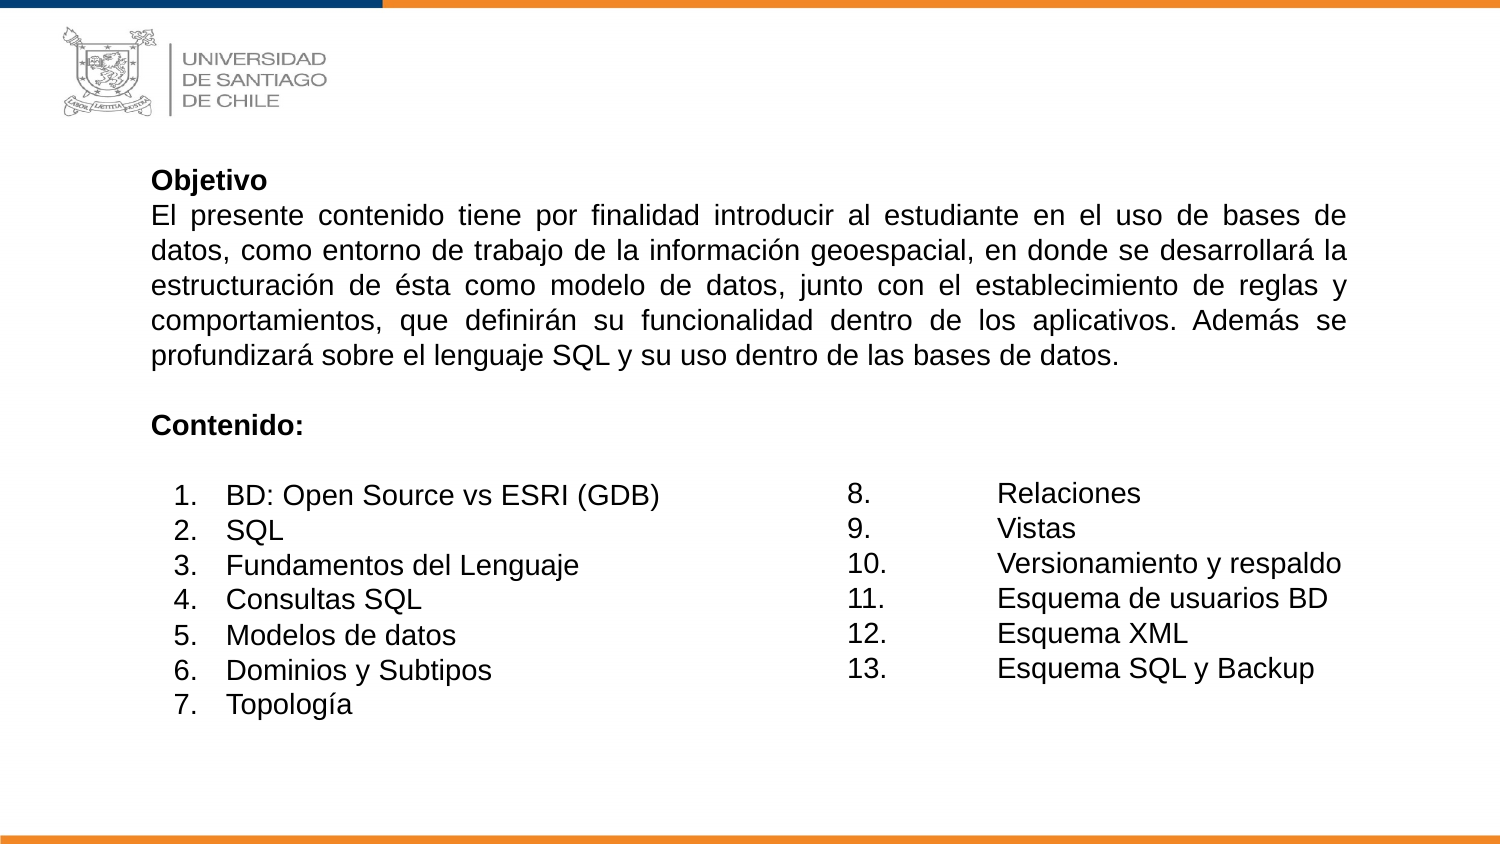

Objetivo
El presente contenido tiene por finalidad introducir al estudiante en el uso de bases de datos, como entorno de trabajo de la información geoespacial, en donde se desarrollará la estructuración de ésta como modelo de datos, junto con el establecimiento de reglas y comportamientos, que definirán su funcionalidad dentro de los aplicativos. Además se profundizará sobre el lenguaje SQL y su uso dentro de las bases de datos.

Contenido:

BD: Open Source vs ESRI (GDB)
SQL
Fundamentos del Lenguaje
Consultas SQL
Modelos de datos
Dominios y Subtipos
Topología
8.	Relaciones
9.	Vistas
10.	Versionamiento y respaldo
11.	Esquema de usuarios BD
12.	Esquema XML
13.	Esquema SQL y Backup